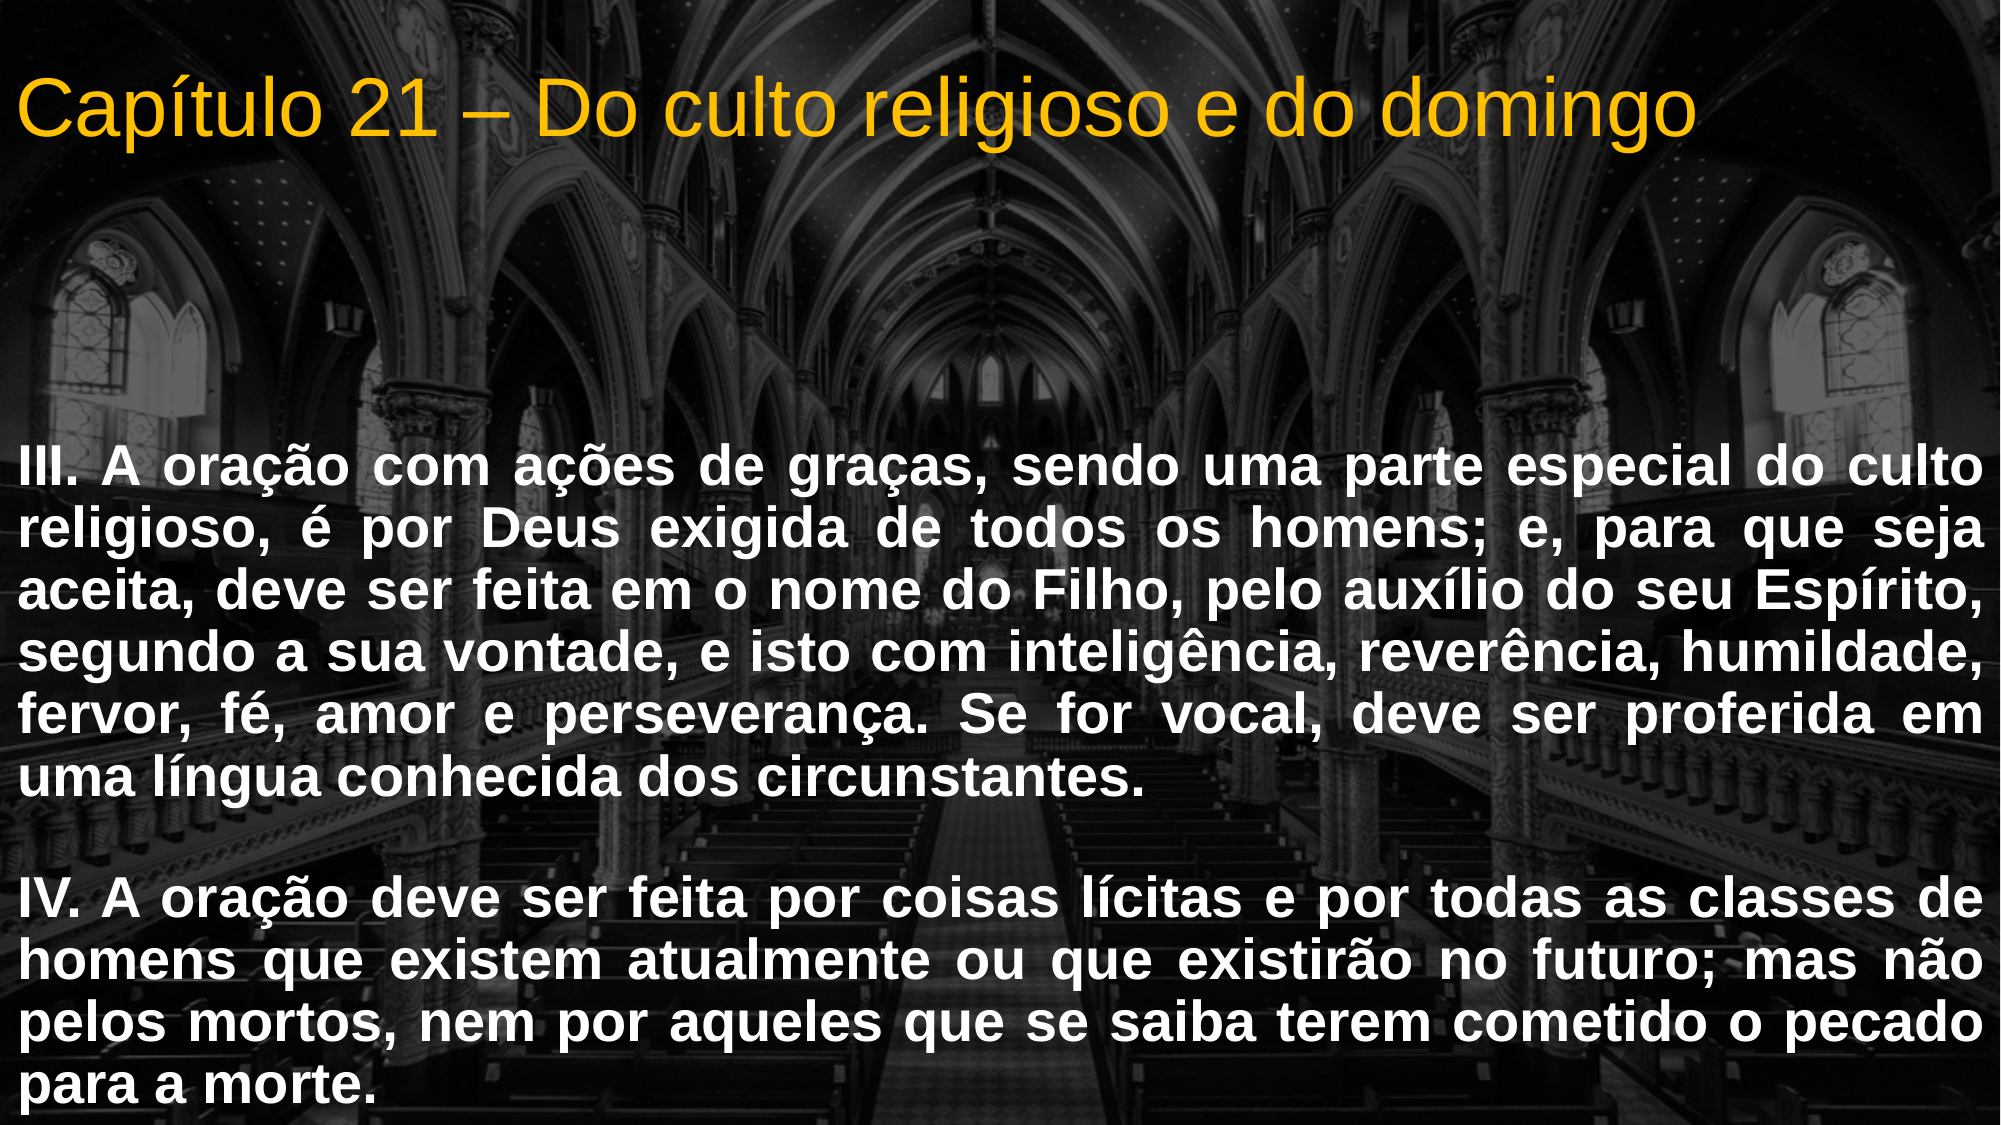

# Capítulo 21 – Do culto religioso e do domingo
III. A oração com ações de graças, sendo uma parte especial do culto religioso, é por Deus exigida de todos os homens; e, para que seja aceita, deve ser feita em o nome do Filho, pelo auxílio do seu Espírito, segundo a sua vontade, e isto com inteligência, reverência, humildade, fervor, fé, amor e perseverança. Se for vocal, deve ser proferida em uma língua conhecida dos circunstantes.

IV. A oração deve ser feita por coisas lícitas e por todas as classes de homens que existem atualmente ou que existirão no futuro; mas não pelos mortos, nem por aqueles que se saiba terem cometido o pecado para a morte.